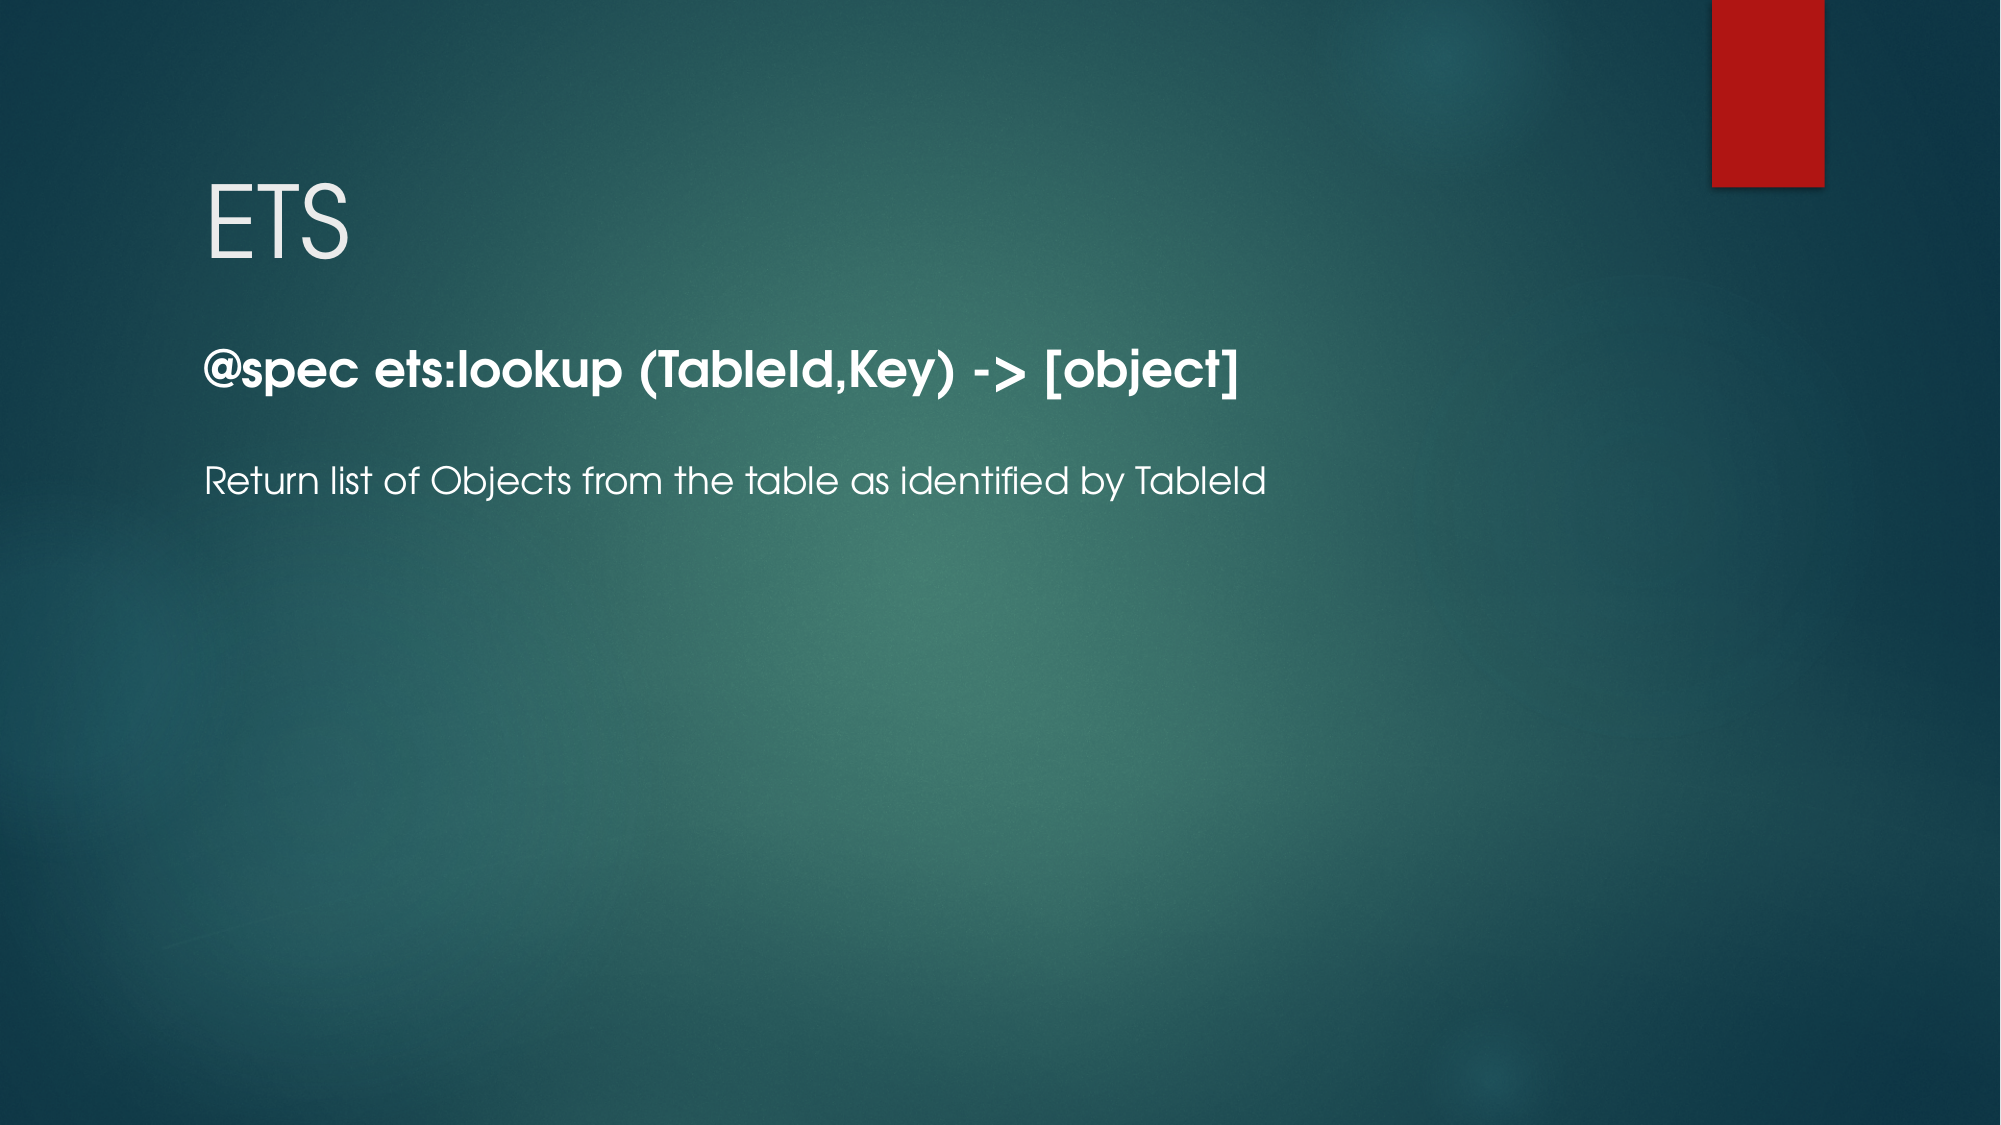

# ETS
@spec ets:lookup (TableId,Key) -> [object]

Return list of Objects from the table as identified by TableId